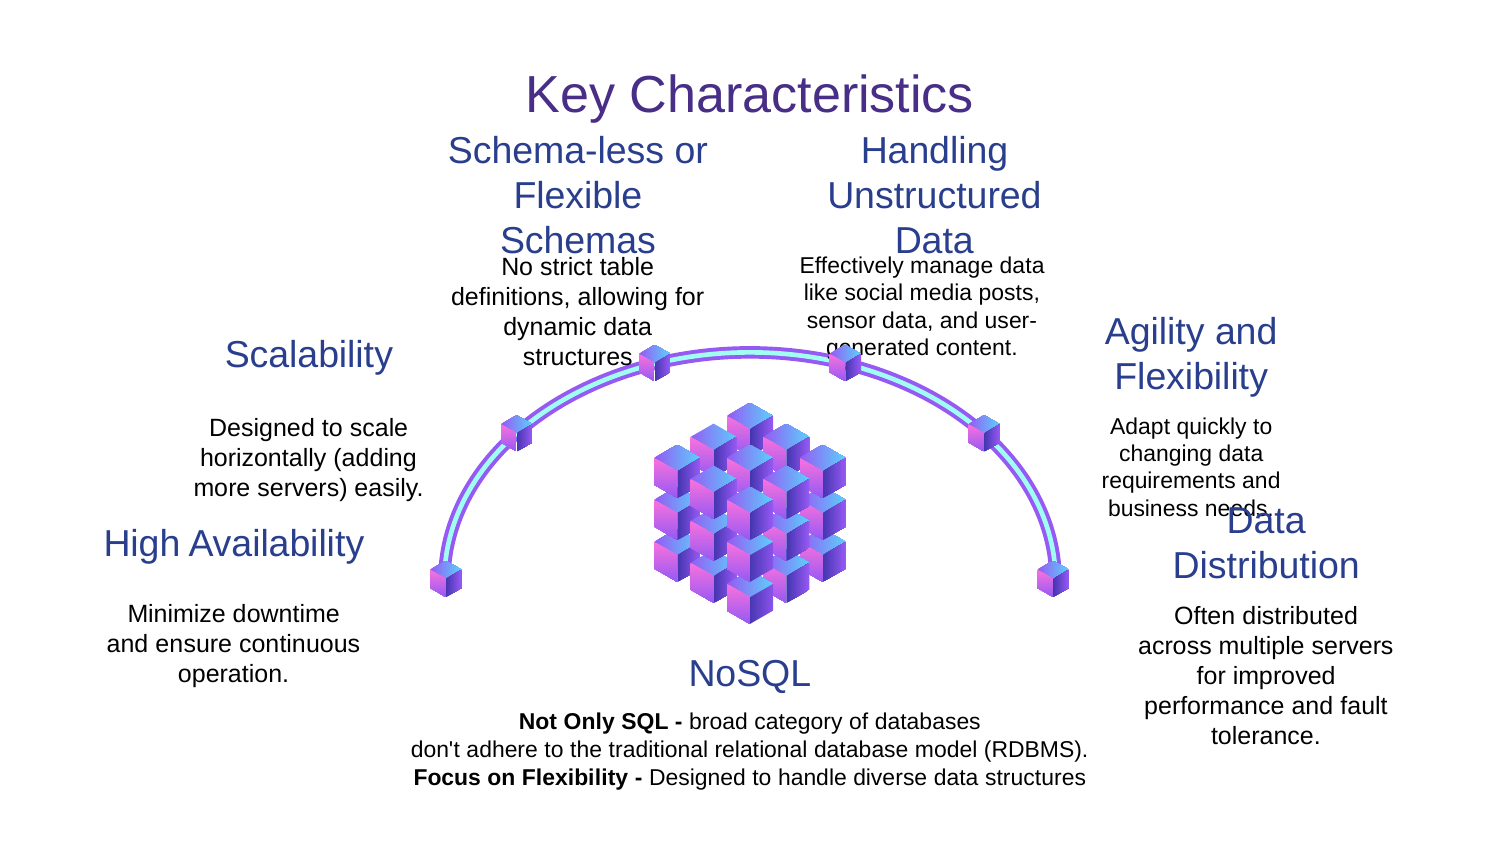

# Key Characteristics
Schema-less or Flexible Schemas
No strict table definitions, allowing for dynamic data structures
Handling Unstructured Data
Effectively manage data like social media posts, sensor data, and user-generated content.
Agility and Flexibility
Adapt quickly to changing data requirements and business needs.
Scalability
Designed to scale horizontally (adding more servers) easily.

Data Distribution
Often distributed across multiple servers for improved performance and fault tolerance.

High Availability
Minimize downtime and ensure continuous operation.

NoSQL
Not Only SQL - broad category of databases
don't adhere to the traditional relational database model (RDBMS).
Focus on Flexibility - Designed to handle diverse data structures